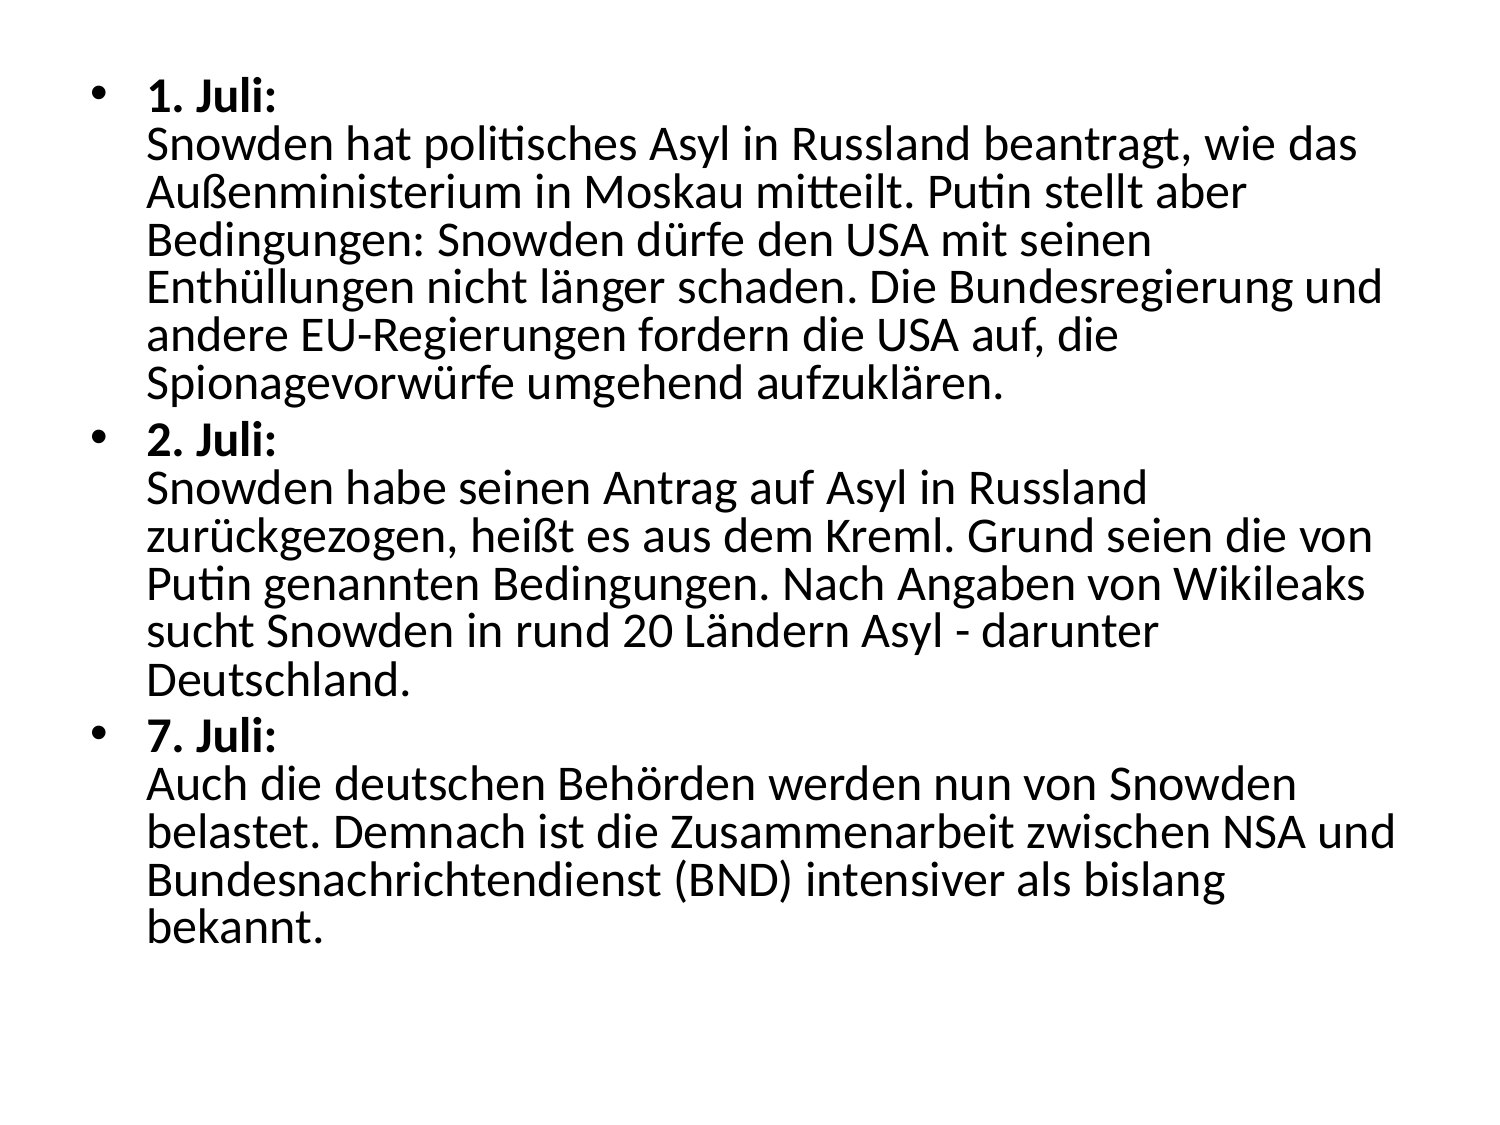

1. Juli:
Snowden hat politisches Asyl in Russland beantragt, wie das Außenministerium in Moskau mitteilt. Putin stellt aber Bedingungen: Snowden dürfe den USA mit seinen Enthüllungen nicht länger schaden. Die Bundesregierung und andere EU-Regierungen fordern die USA auf, die Spionagevorwürfe umgehend aufzuklären.
2. Juli:
Snowden habe seinen Antrag auf Asyl in Russland zurückgezogen, heißt es aus dem Kreml. Grund seien die von Putin genannten Bedingungen. Nach Angaben von Wikileaks sucht Snowden in rund 20 Ländern Asyl - darunter Deutschland.
7. Juli:
Auch die deutschen Behörden werden nun von Snowden belastet. Demnach ist die Zusammenarbeit zwischen NSA und Bundesnachrichtendienst (BND) intensiver als bislang bekannt.